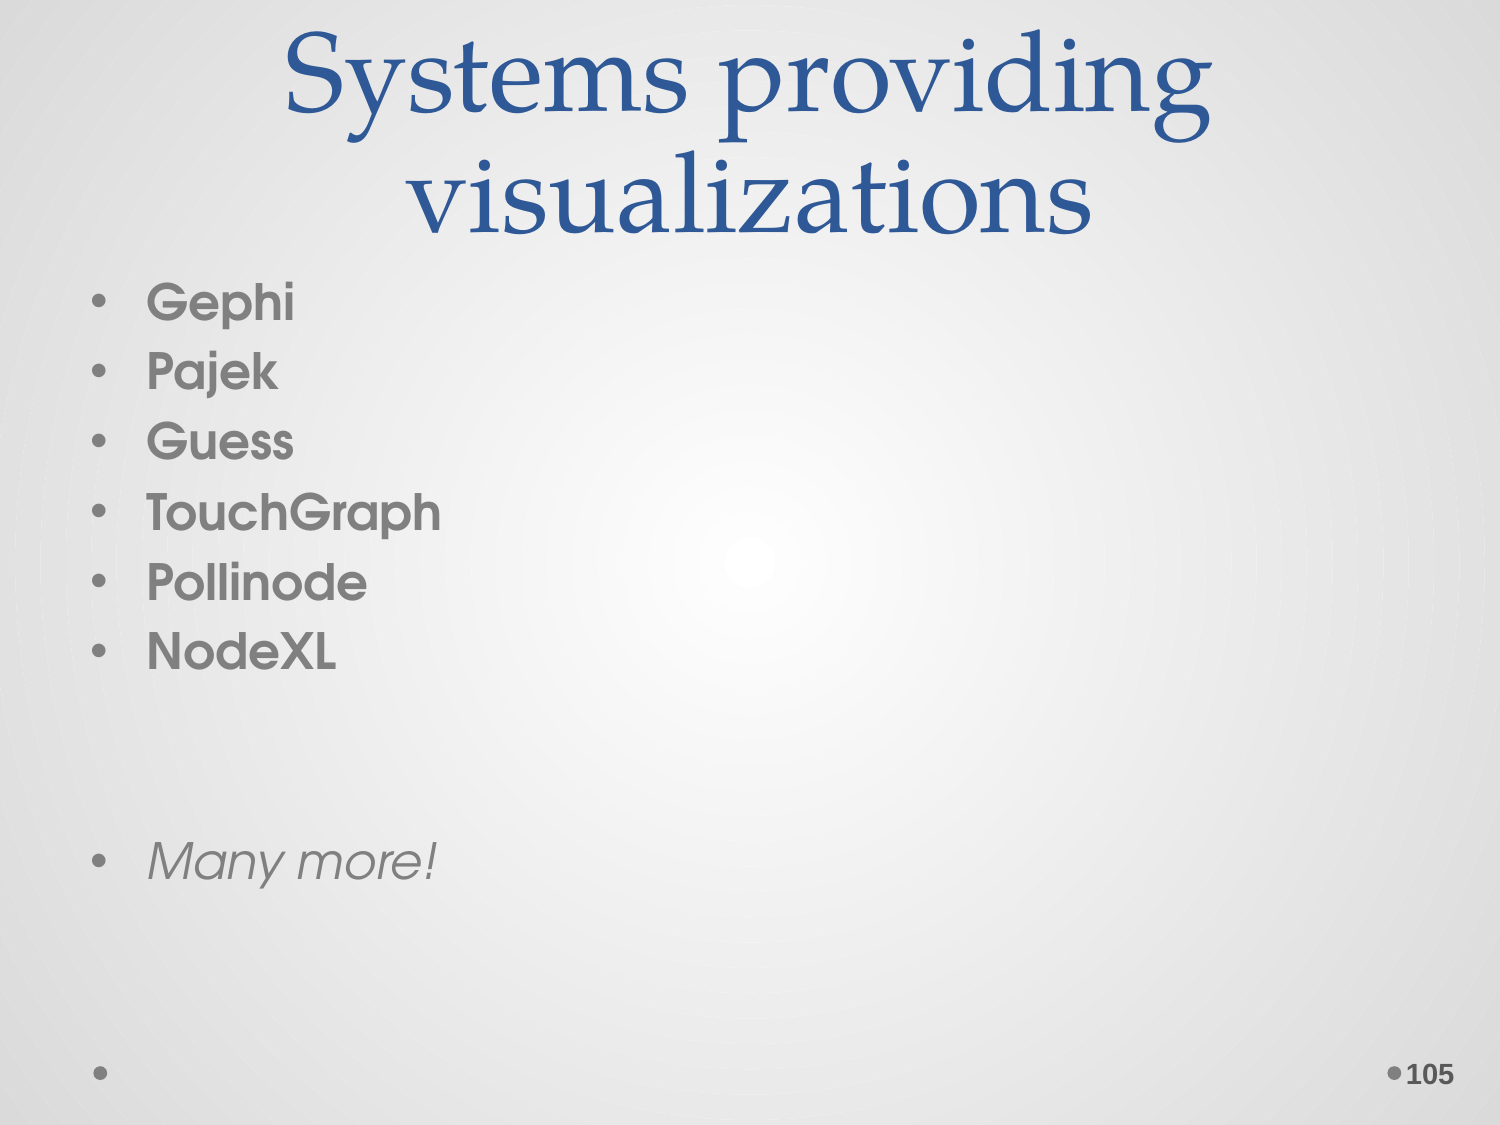

# Systems providing visualizations
Gephi
Pajek
Guess
TouchGraph
Pollinode
NodeXL

Many more!
105